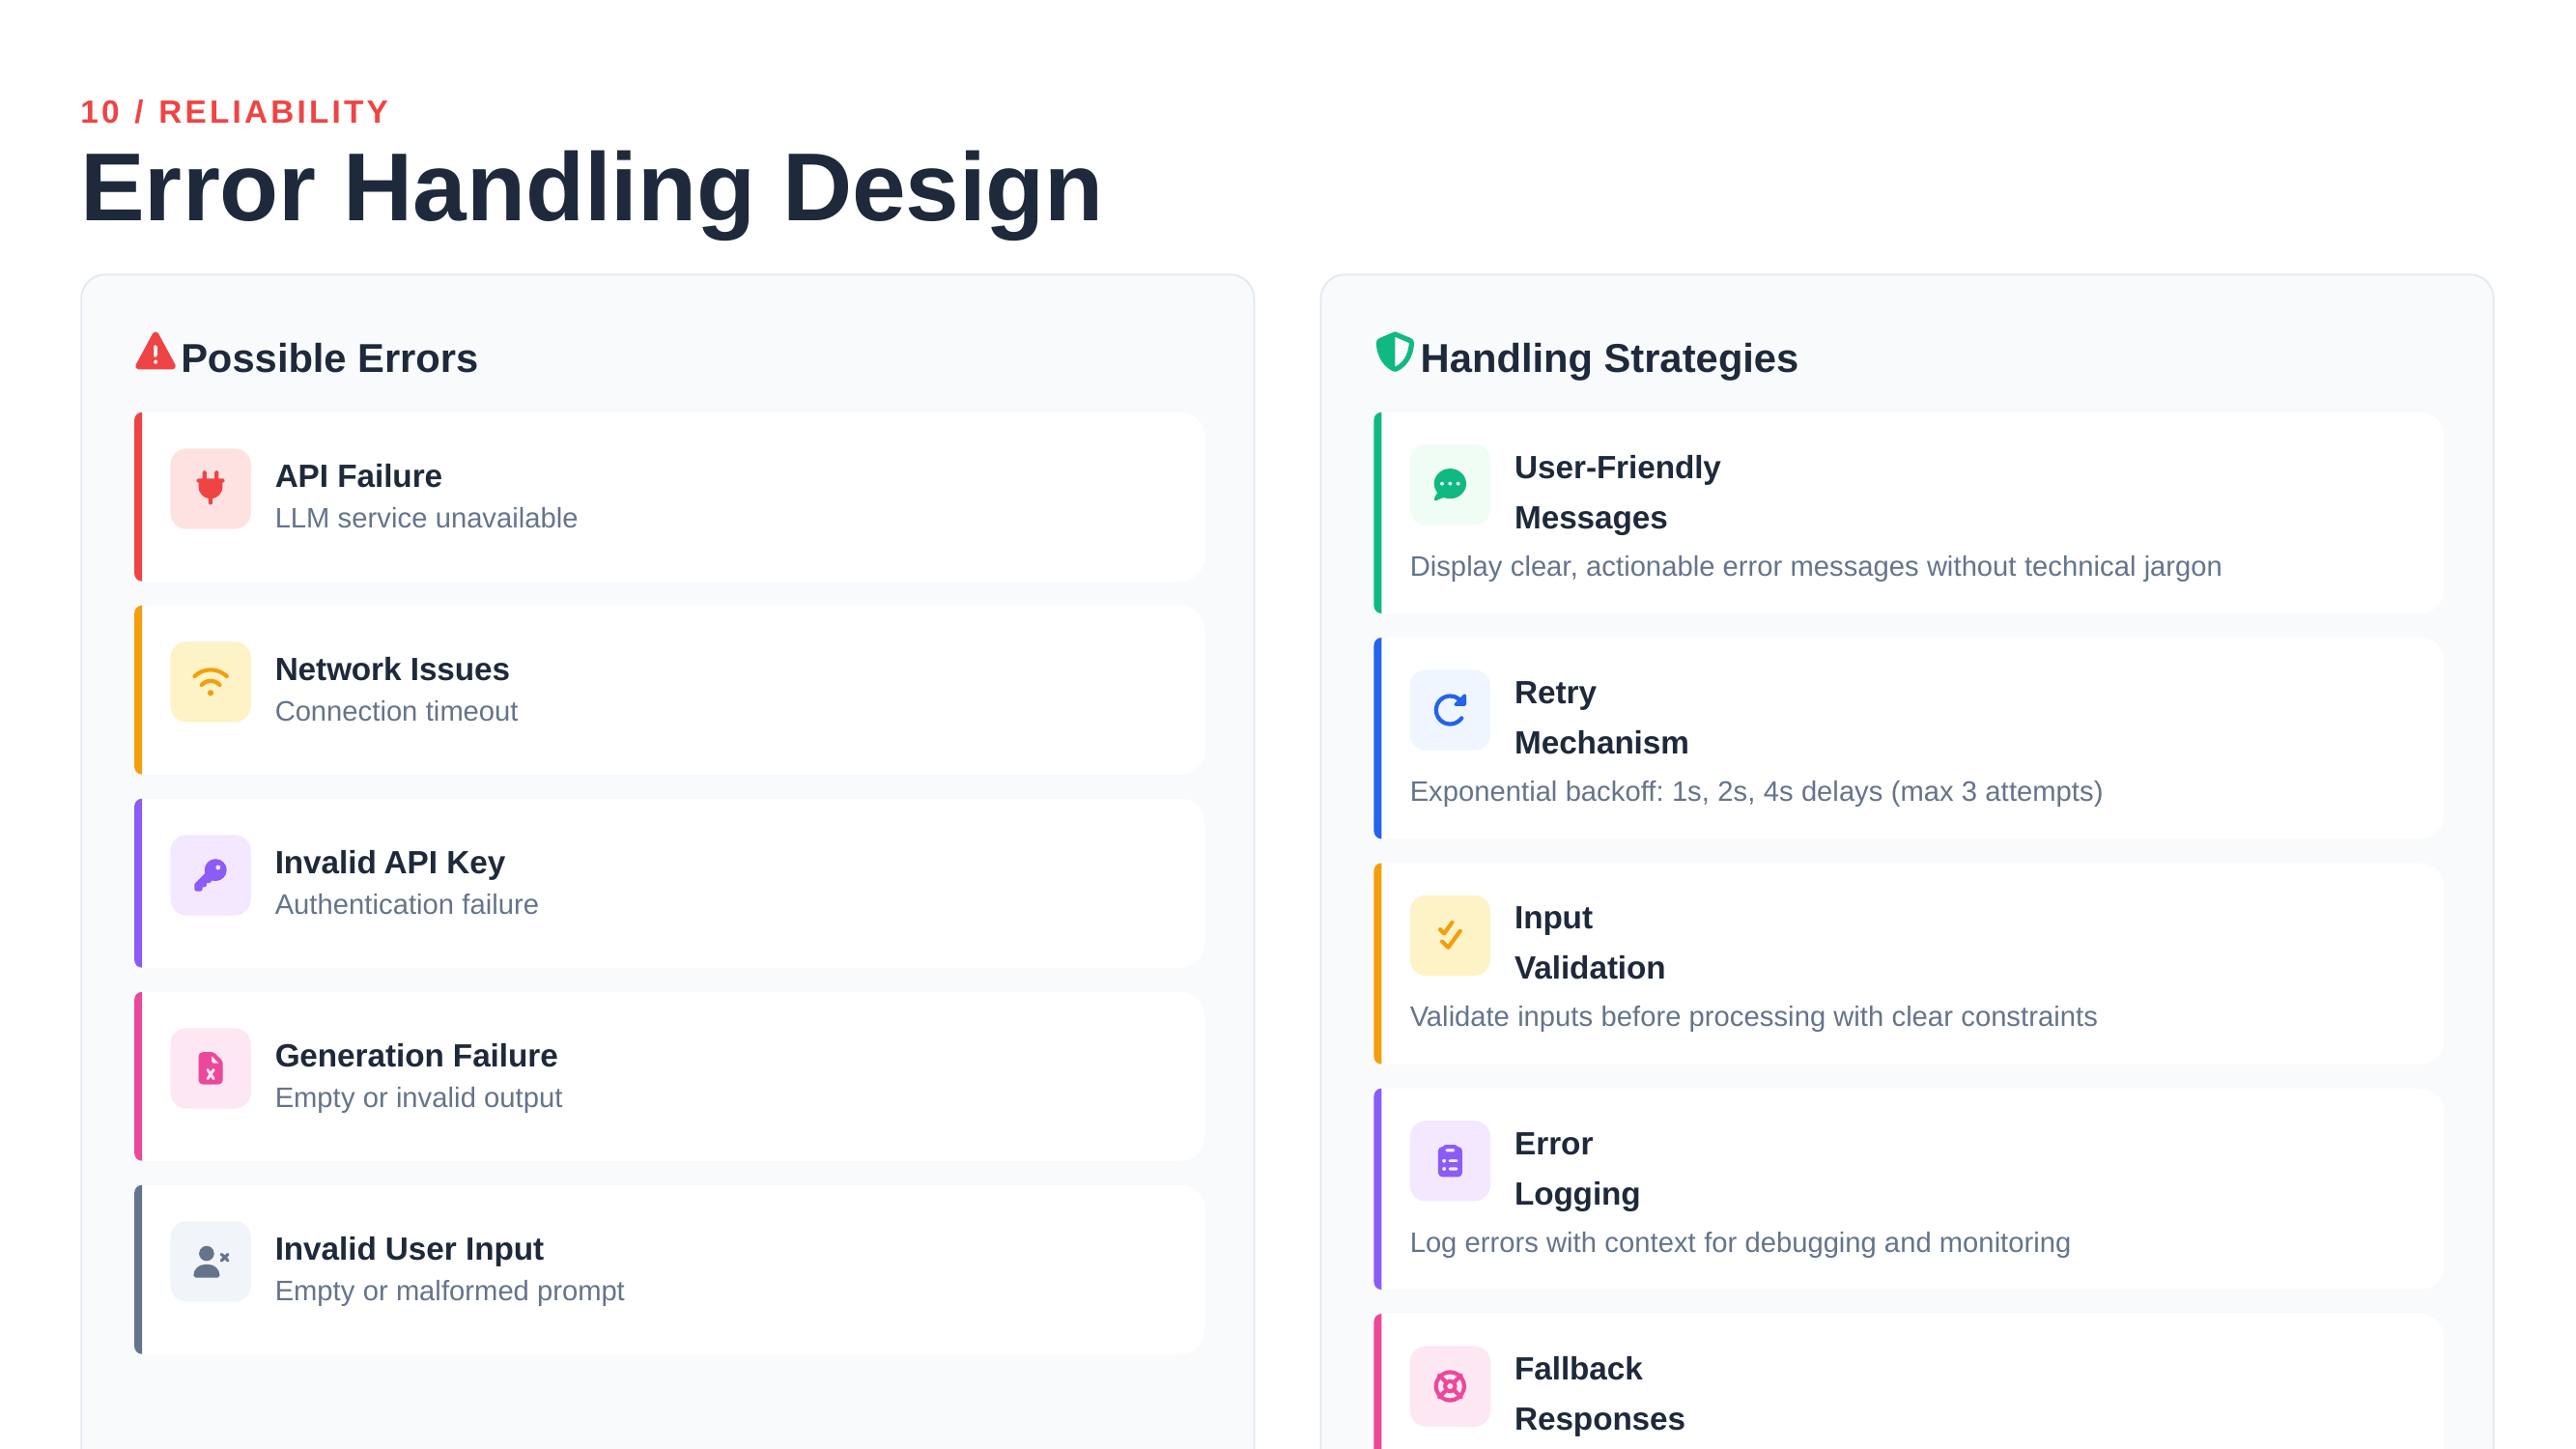

10 / RELIABILITY
Error Handling Design

Possible Errors
Handling Strategies

API Failure

User-Friendly Messages

LLM service unavailable
Display clear, actionable error messages without technical jargon

Network Issues

Connection timeout
Retry Mechanism

Exponential backoff: 1s, 2s, 4s delays (max 3 attempts)

Invalid API Key

Authentication failure

Input Validation

Validate inputs before processing with clear constraints
Generation Failure

Empty or invalid output

Error Logging

Invalid User Input
Log errors with context for debugging and monitoring

Empty or malformed prompt

Fallback Responses

Provide helpful suggestions when generation fails